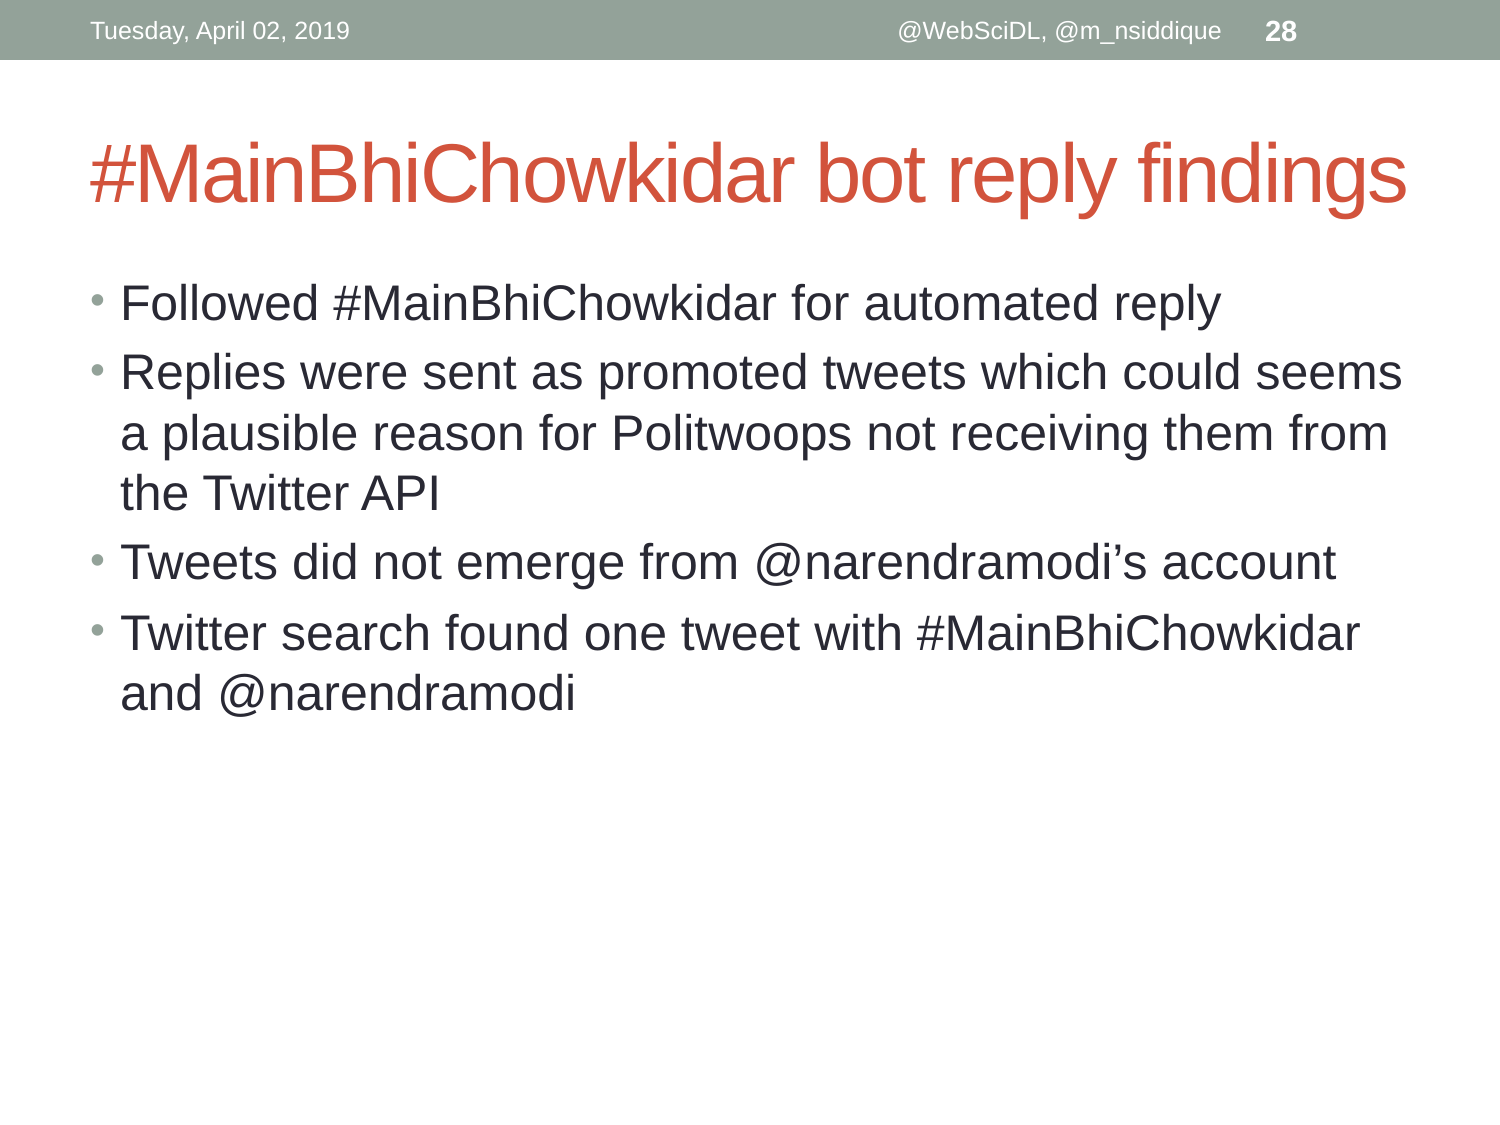

Tuesday, April 02, 2019
@WebSciDL, @m_nsiddique
28
# #MainBhiChowkidar bot reply findings
Followed #MainBhiChowkidar for automated reply
Replies were sent as promoted tweets which could seems a plausible reason for Politwoops not receiving them from the Twitter API
Tweets did not emerge from @narendramodi’s account
Twitter search found one tweet with #MainBhiChowkidar and @narendramodi